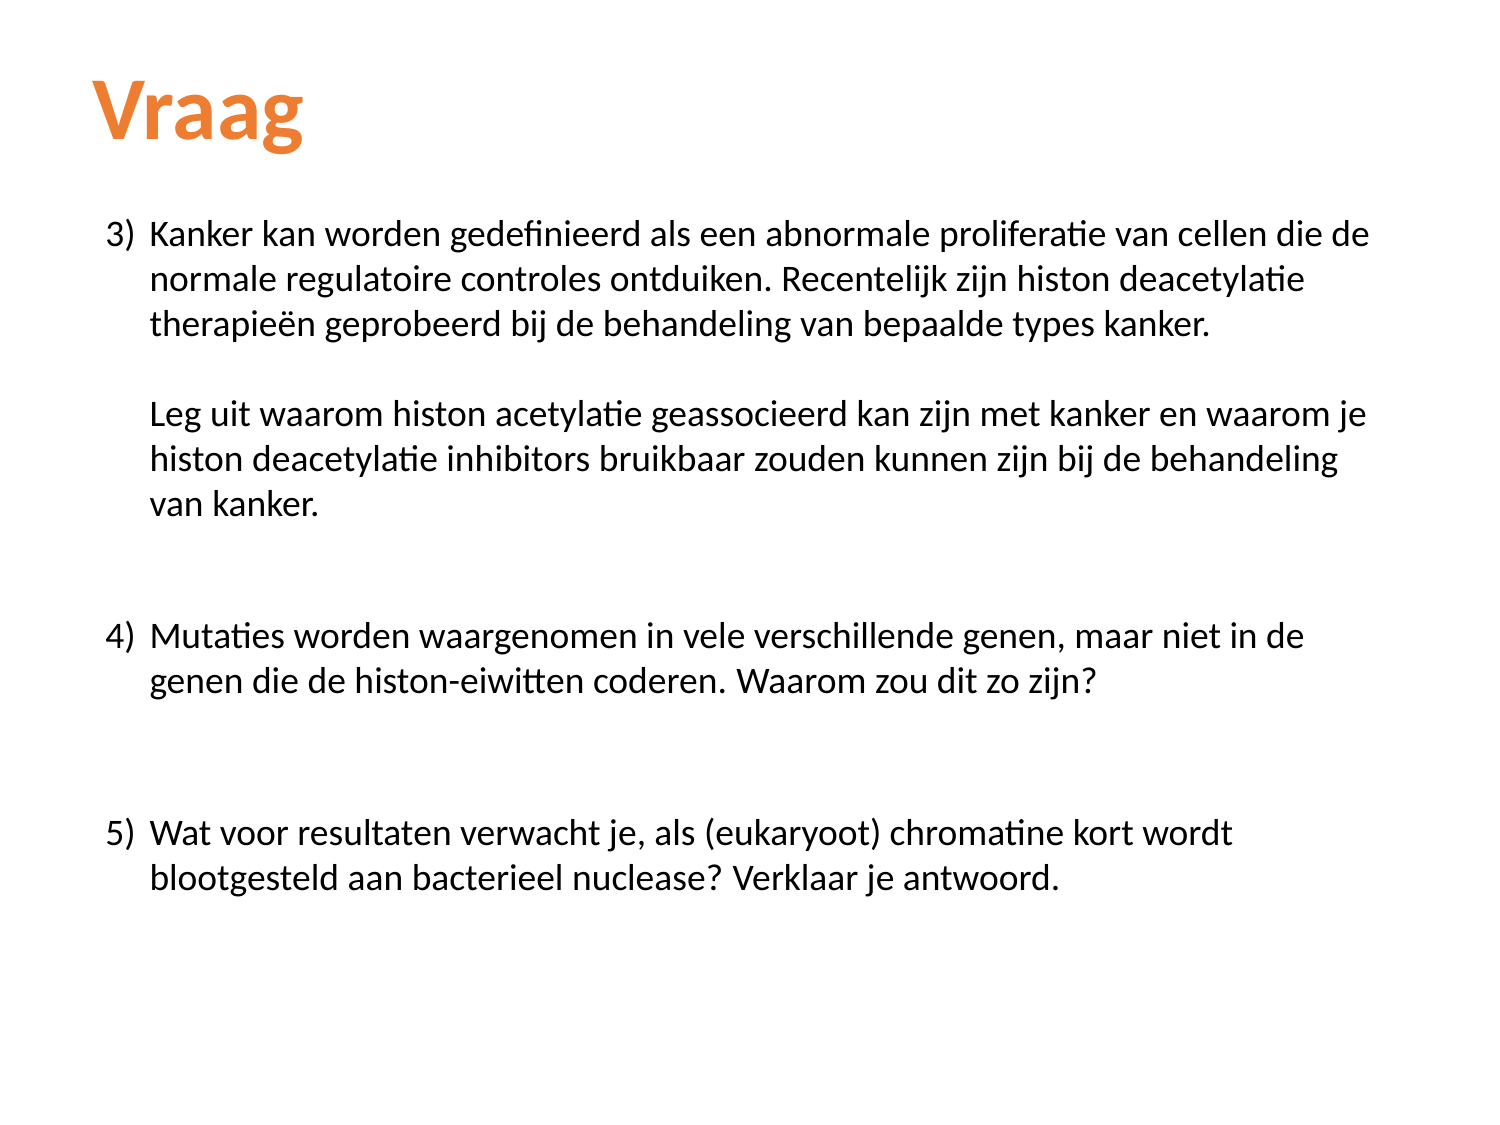

# Vraag
3) 	Kanker kan worden gedefinieerd als een abnormale proliferatie van cellen die de normale regulatoire controles ontduiken. Recentelijk zijn histon deacetylatie therapieën geprobeerd bij de behandeling van bepaalde types kanker.

	Leg uit waarom histon acetylatie geassocieerd kan zijn met kanker en waarom je histon deacetylatie inhibitors bruikbaar zouden kunnen zijn bij de behandeling van kanker.
4) 	Mutaties worden waargenomen in vele verschillende genen, maar niet in de genen die de histon-eiwitten coderen. Waarom zou dit zo zijn?
5) 	Wat voor resultaten verwacht je, als (eukaryoot) chromatine kort wordt blootgesteld aan bacterieel nuclease? Verklaar je antwoord.